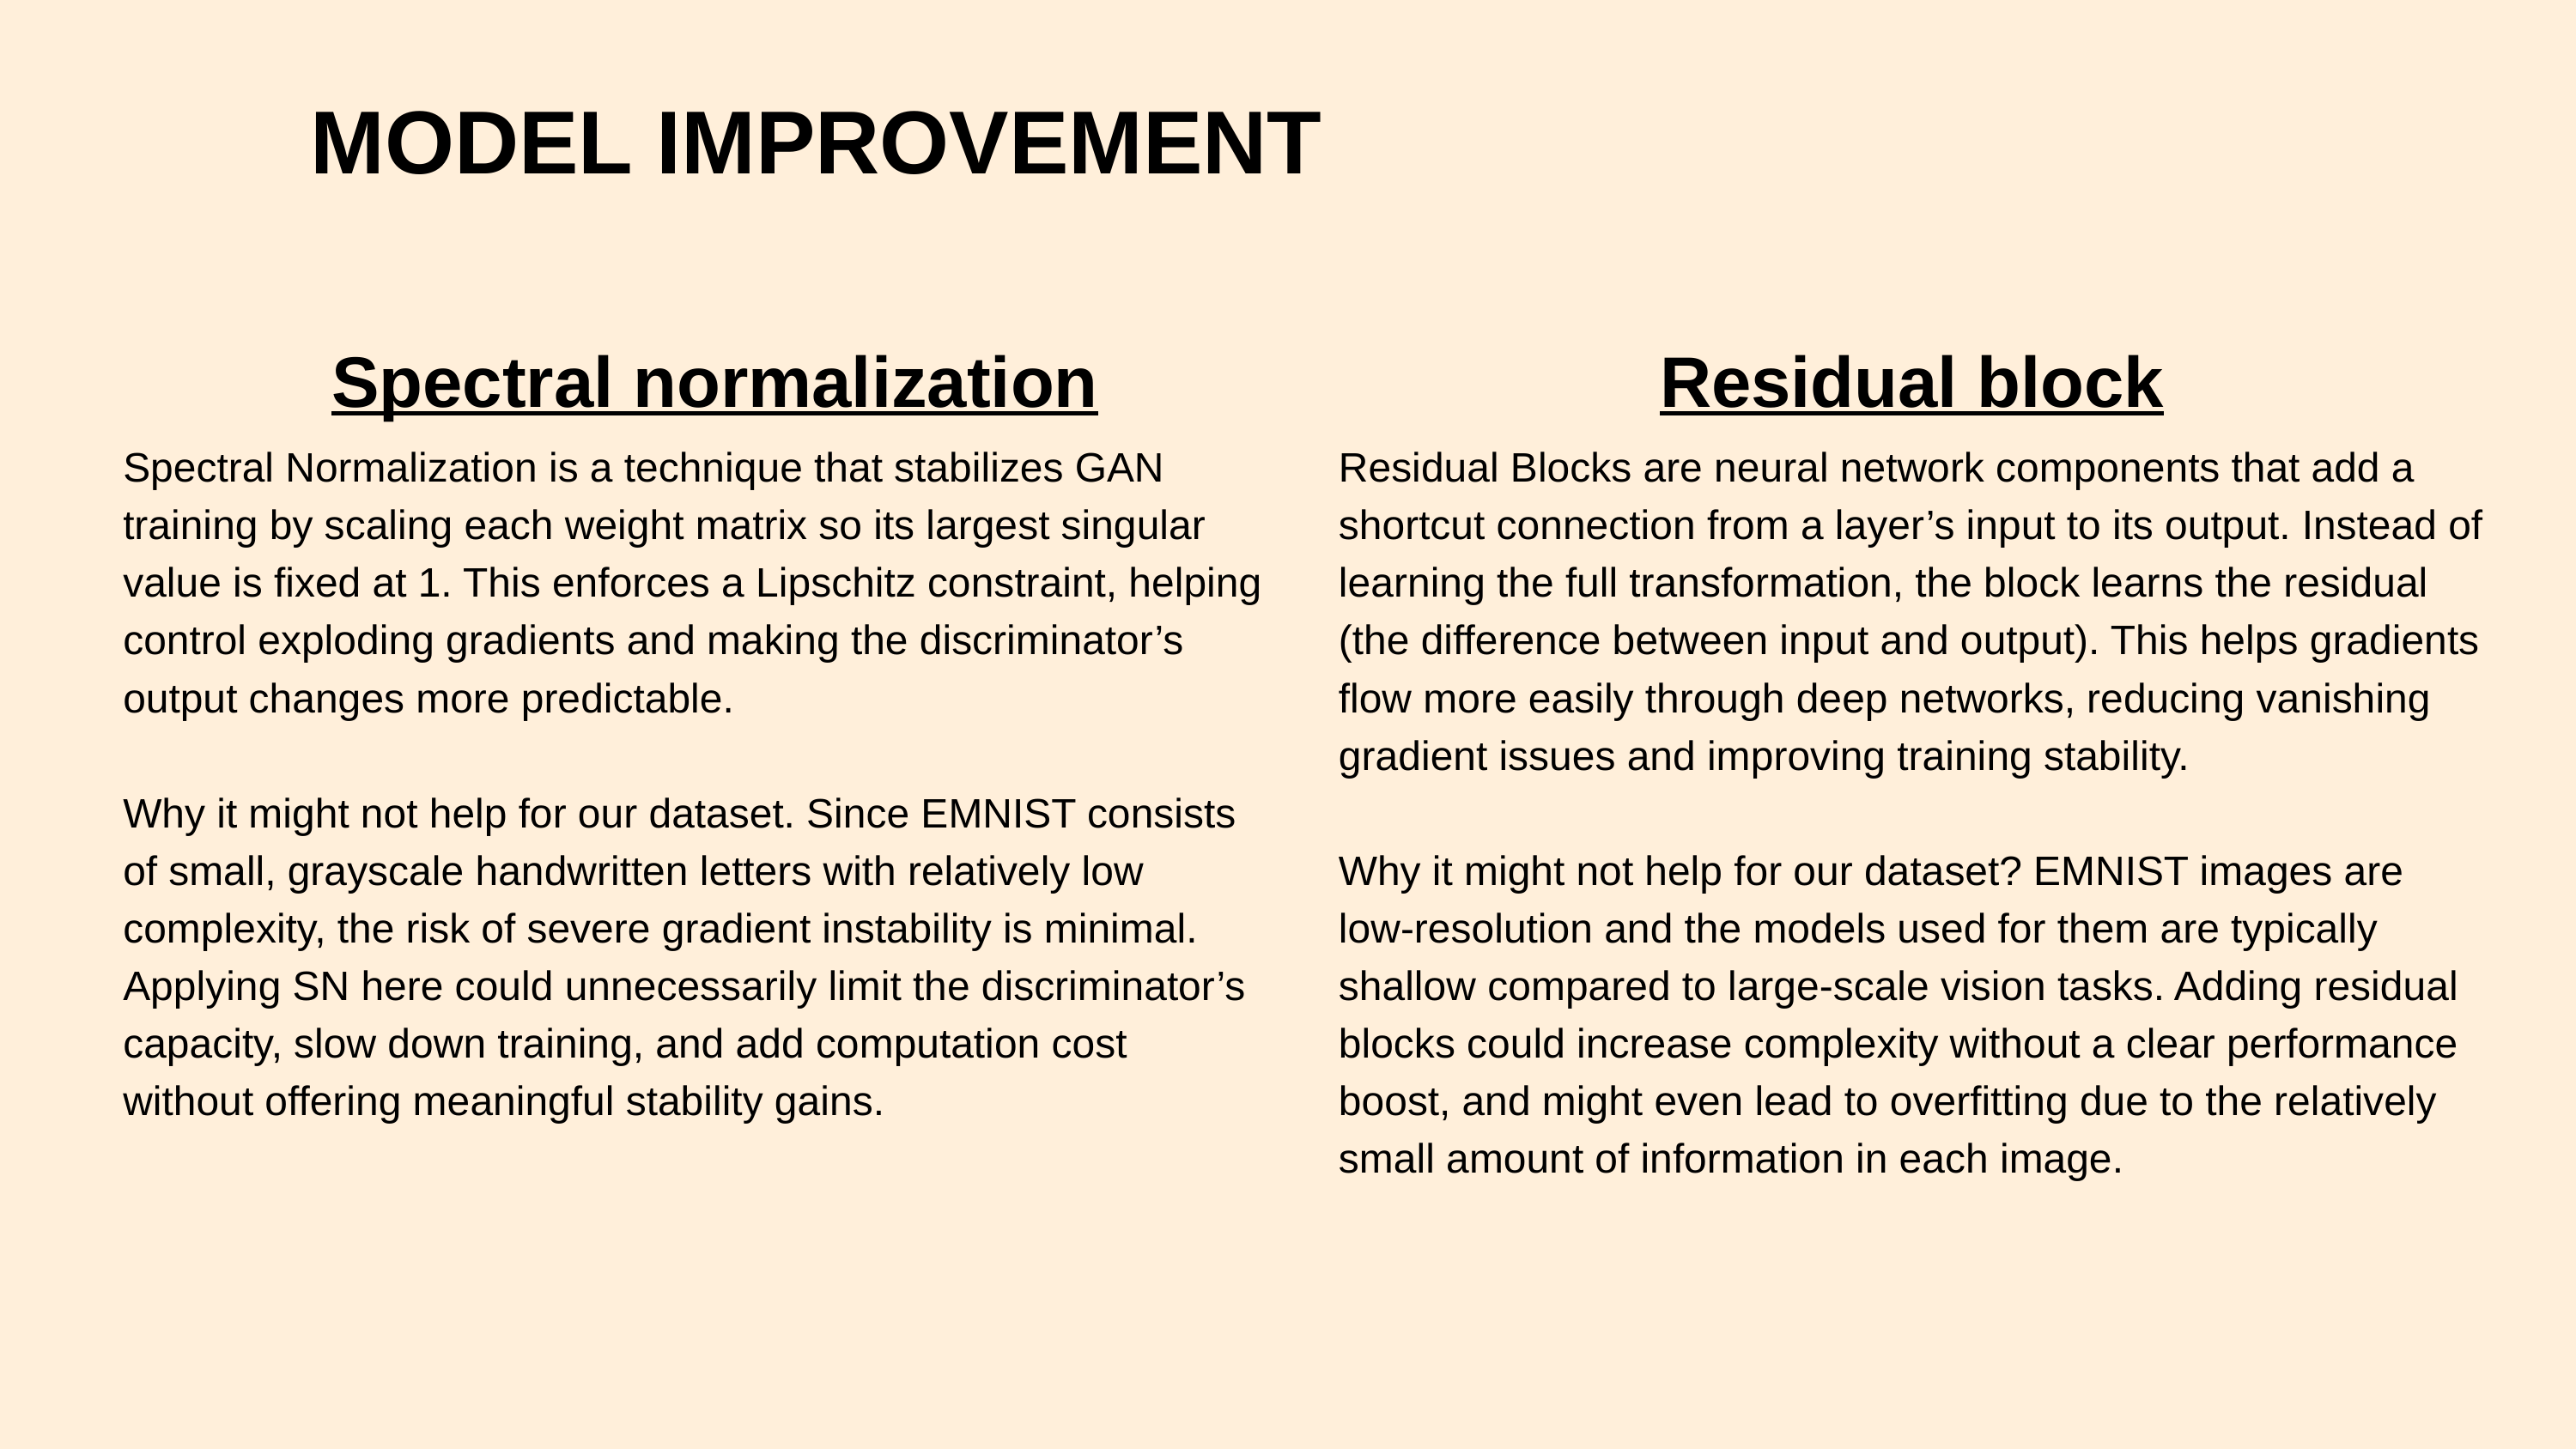

MODEL IMPROVEMENT
Spectral normalization
Residual block
Spectral Normalization is a technique that stabilizes GAN training by scaling each weight matrix so its largest singular value is fixed at 1. This enforces a Lipschitz constraint, helping control exploding gradients and making the discriminator’s output changes more predictable.

Why it might not help for our dataset. Since EMNIST consists of small, grayscale handwritten letters with relatively low complexity, the risk of severe gradient instability is minimal. Applying SN here could unnecessarily limit the discriminator’s capacity, slow down training, and add computation cost without offering meaningful stability gains.
Residual Blocks are neural network components that add a shortcut connection from a layer’s input to its output. Instead of learning the full transformation, the block learns the residual (the difference between input and output). This helps gradients flow more easily through deep networks, reducing vanishing gradient issues and improving training stability.

Why it might not help for our dataset? EMNIST images are low-resolution and the models used for them are typically shallow compared to large-scale vision tasks. Adding residual blocks could increase complexity without a clear performance boost, and might even lead to overfitting due to the relatively small amount of information in each image.